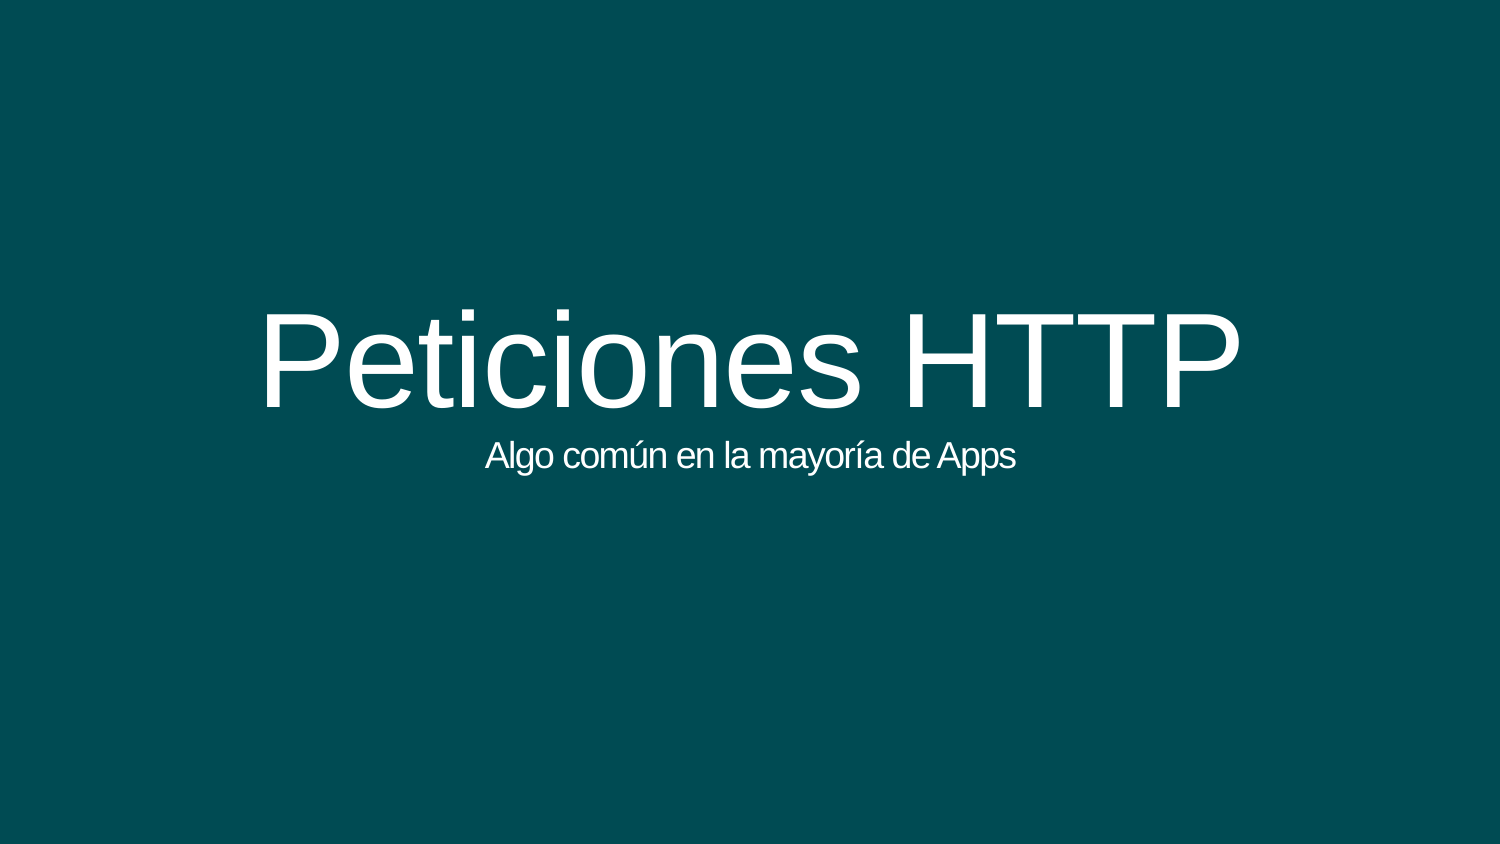

Peticiones HTTP
Algo común en la mayoría de Apps